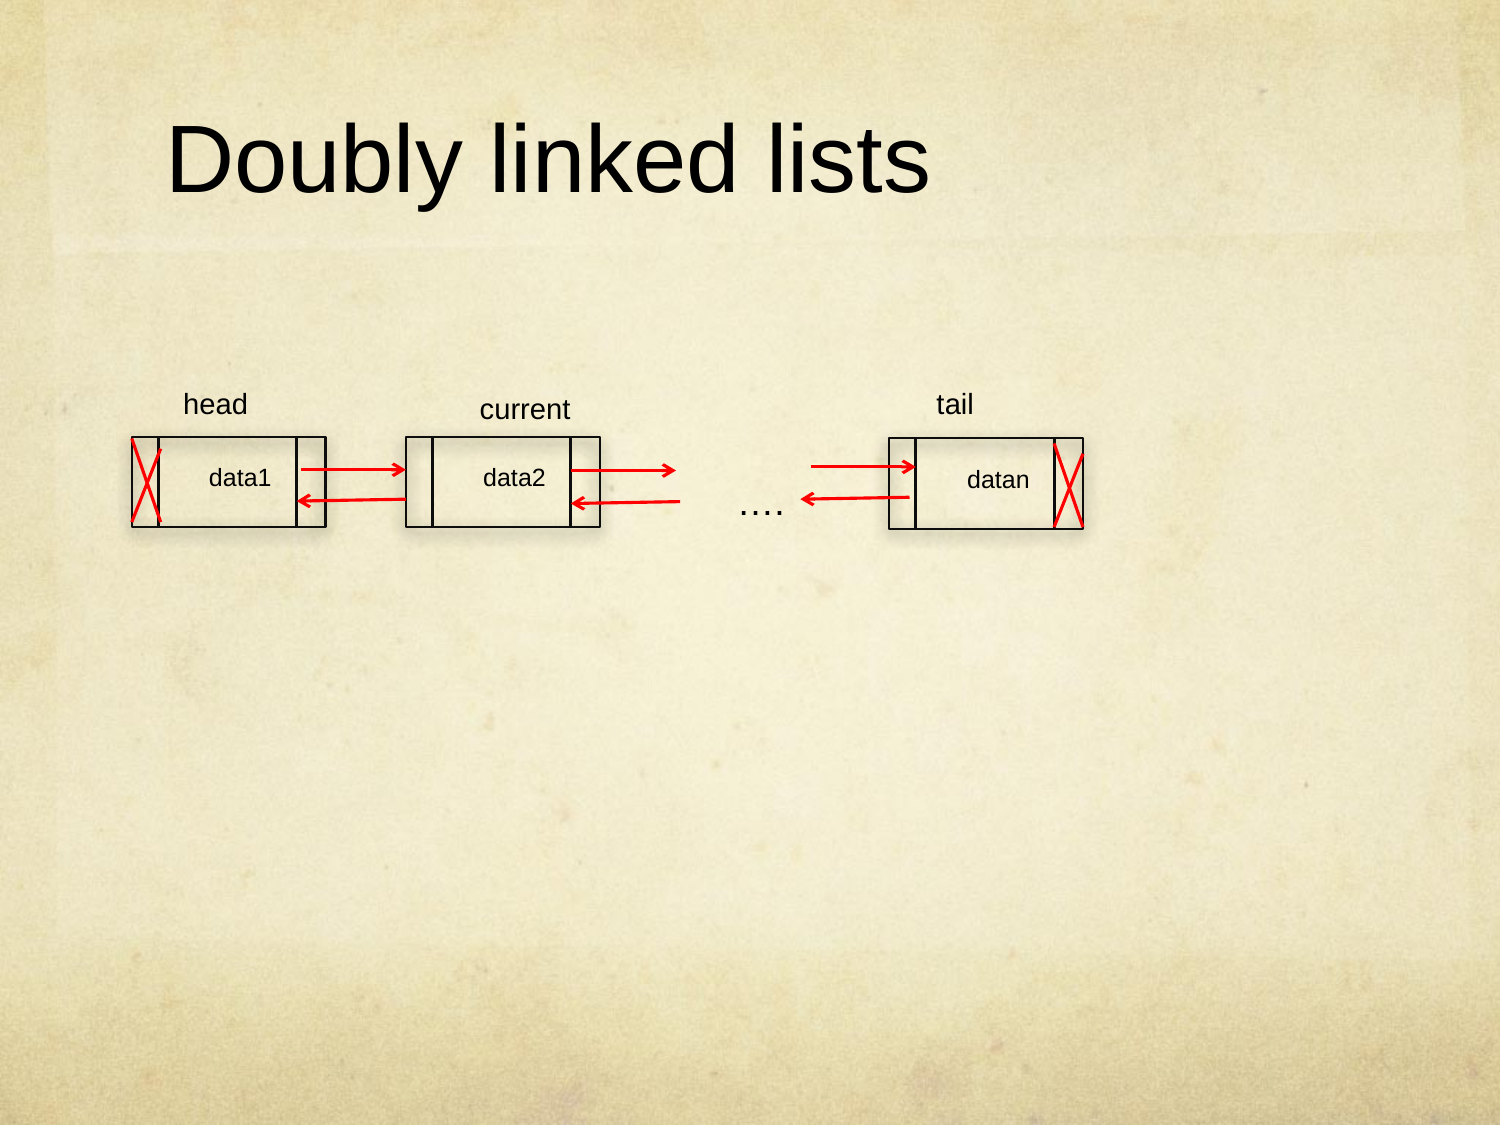

# Doubly linked lists
tail
head
current

data1
data2
datan
….